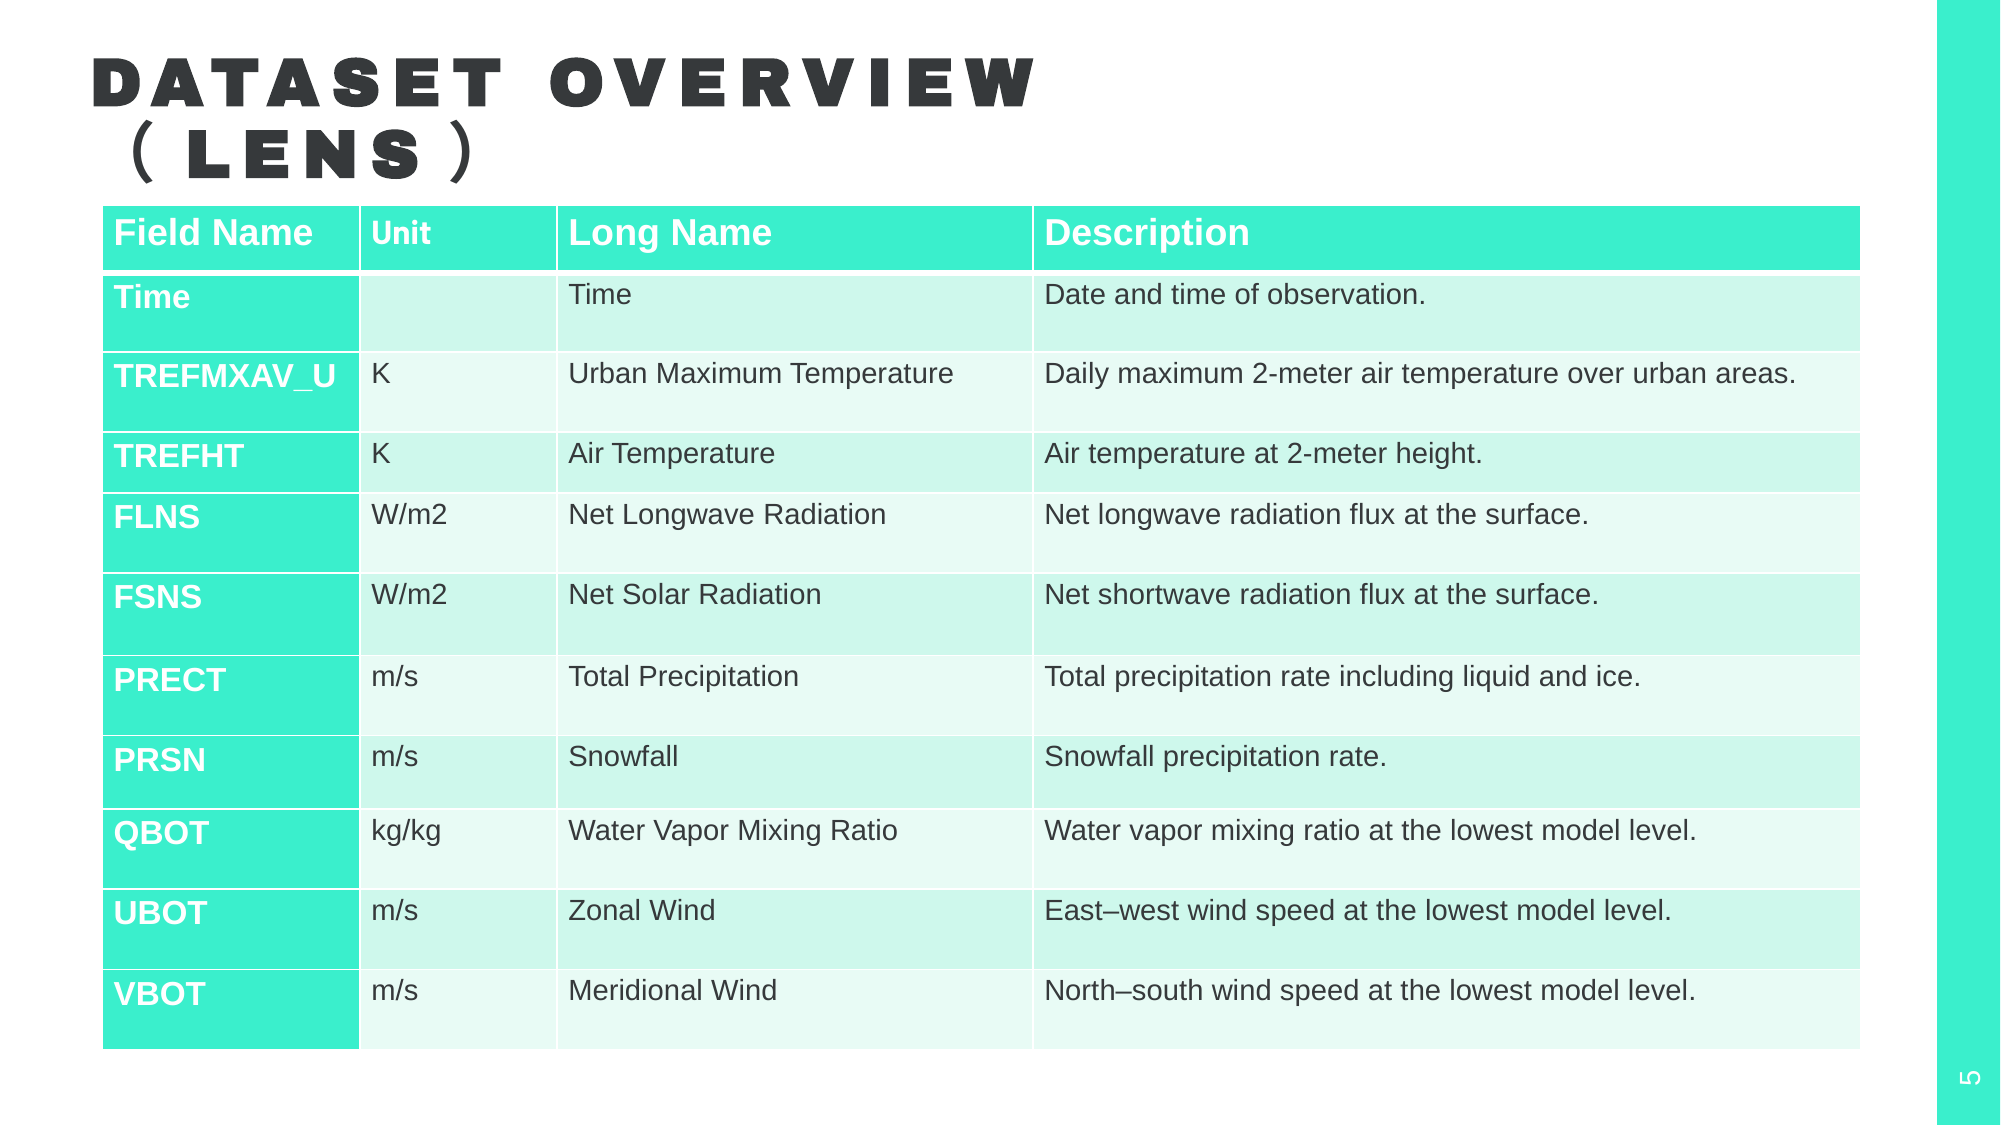

# Dataset Overview（lens）
| Field Name | Unit | Long Name | Description |
| --- | --- | --- | --- |
| Time |  | Time | Date and time of observation. |
| TREFMXAV\_U | K | Urban Maximum Temperature | Daily maximum 2-meter air temperature over urban areas. |
| TREFHT | K | Air Temperature | Air temperature at 2-meter height. |
| FLNS | W/m2 | Net Longwave Radiation | Net longwave radiation flux at the surface. |
| FSNS | W/m2 | Net Solar Radiation | Net shortwave radiation flux at the surface. |
| PRECT | m/s | Total Precipitation | Total precipitation rate including liquid and ice. |
| PRSN | m/s | Snowfall | Snowfall precipitation rate. |
| QBOT | kg/kg | Water Vapor Mixing Ratio | Water vapor mixing ratio at the lowest model level. |
| UBOT | m/s | Zonal Wind | East–west wind speed at the lowest model level. |
| VBOT | m/s | Meridional Wind | North–south wind speed at the lowest model level. |
Click to edit Master text styles
Click to edit Master text styles
5